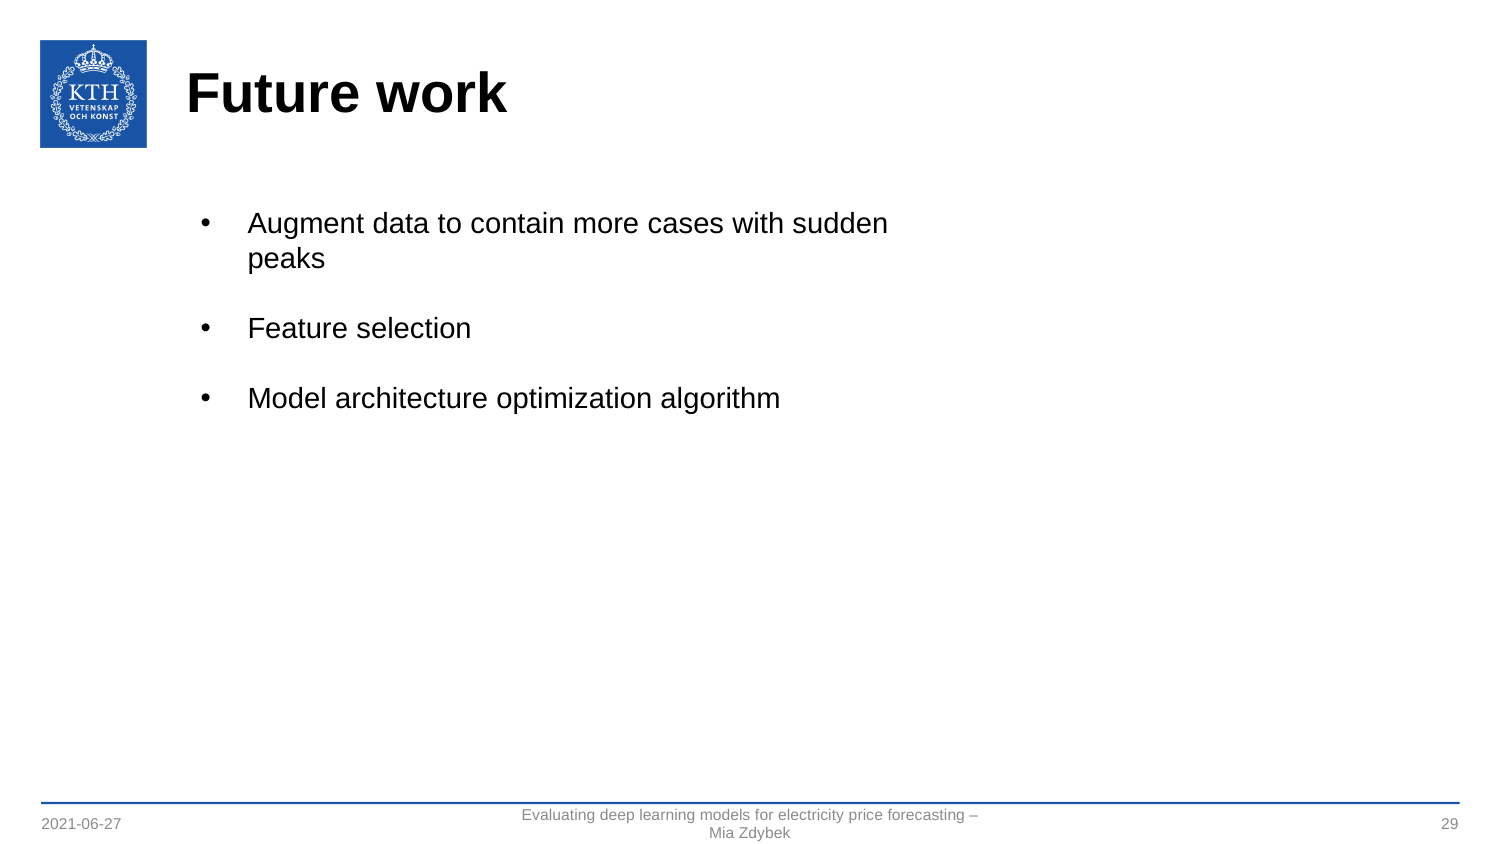

# Future work
Augment data to contain more cases with sudden peaks
Feature selection
Model architecture optimization algorithm
2021-06-27
Evaluating deep learning models for electricity price forecasting – Mia Zdybek
29